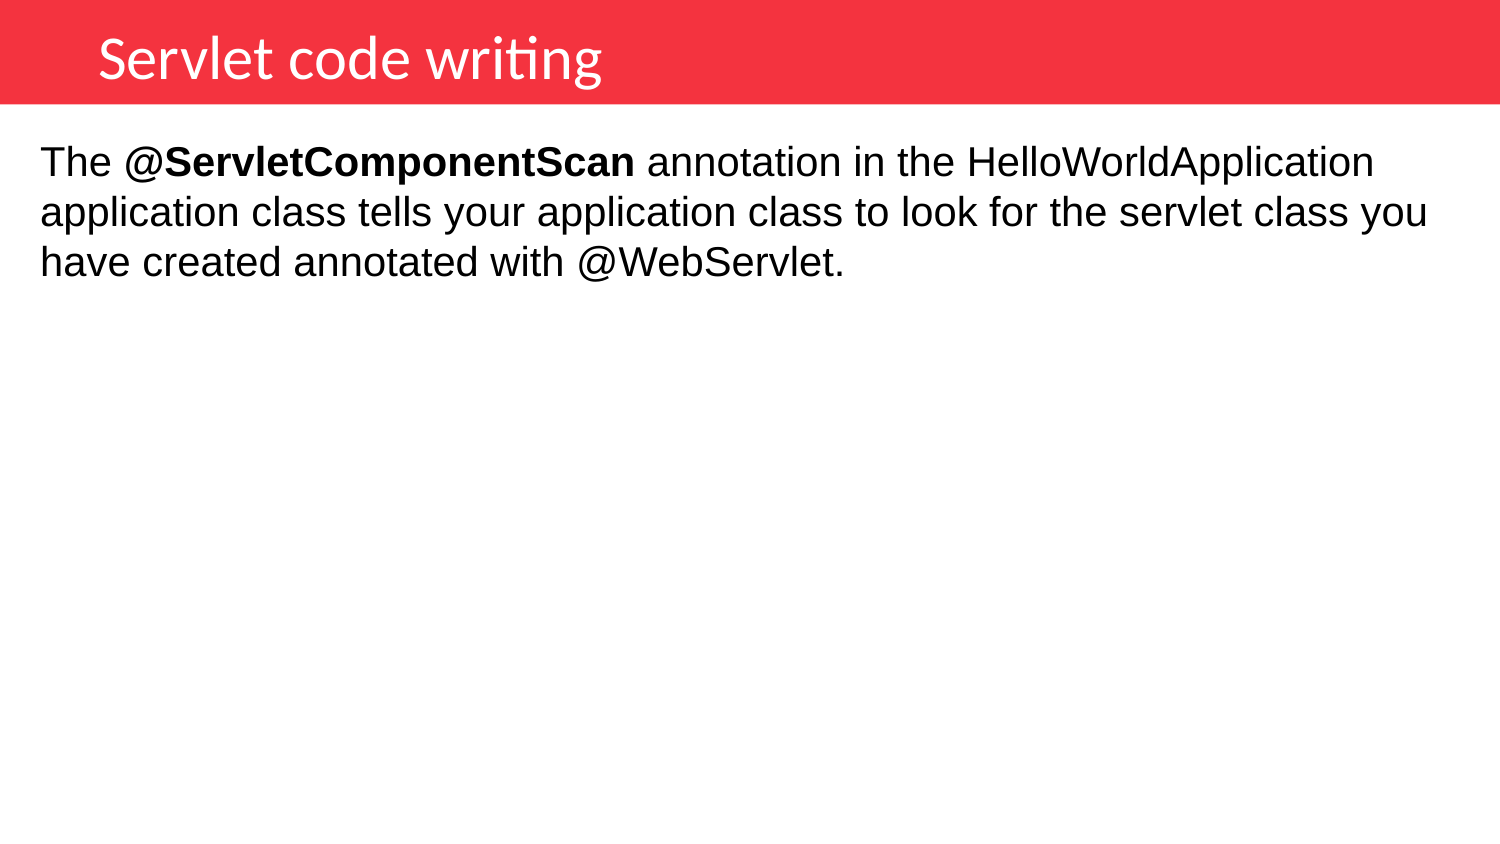

Servlet code writing

The @ServletComponentScan annotation in the HelloWorldApplication application class tells your application class to look for the servlet class you have created annotated with @WebServlet.